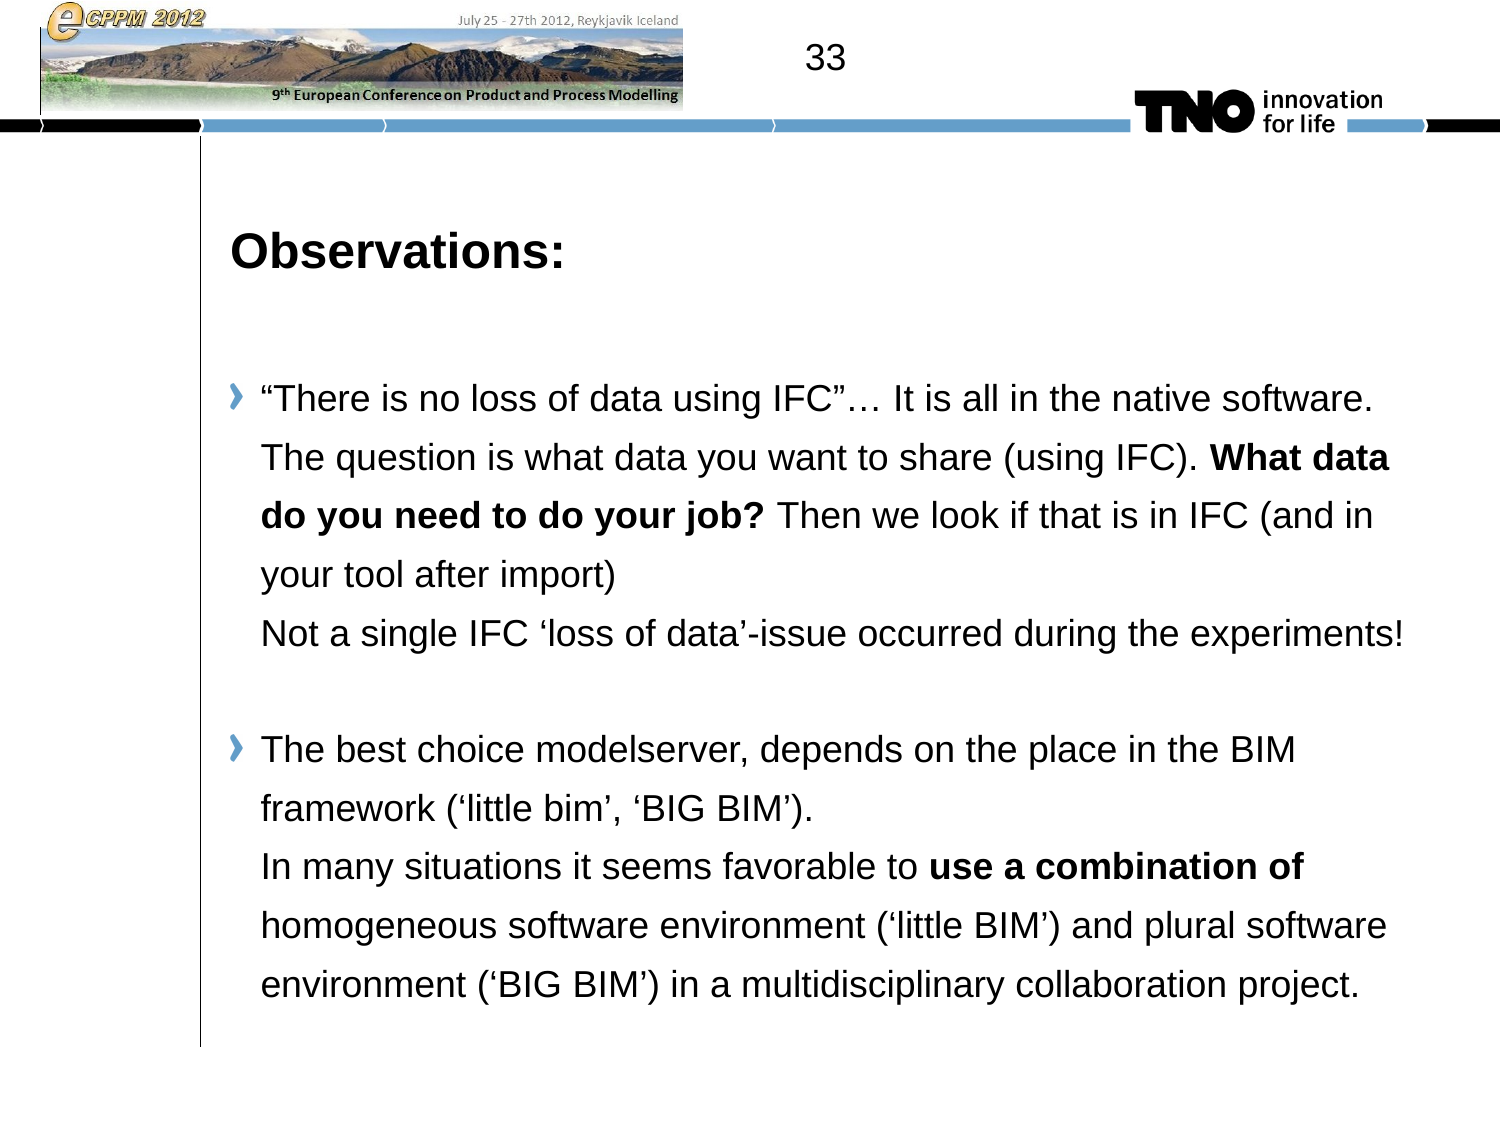

33
# Observations:
“There is no loss of data using IFC”… It is all in the native software. The question is what data you want to share (using IFC). What data do you need to do your job? Then we look if that is in IFC (and in your tool after import)
	Not a single IFC ‘loss of data’-issue occurred during the experiments!

The best choice modelserver, depends on the place in the BIM framework (‘little bim’, ‘BIG BIM’).
In many situations it seems favorable to use a combination of homogeneous software environment (‘little BIM’) and plural software environment (‘BIG BIM’) in a multidisciplinary collaboration project.